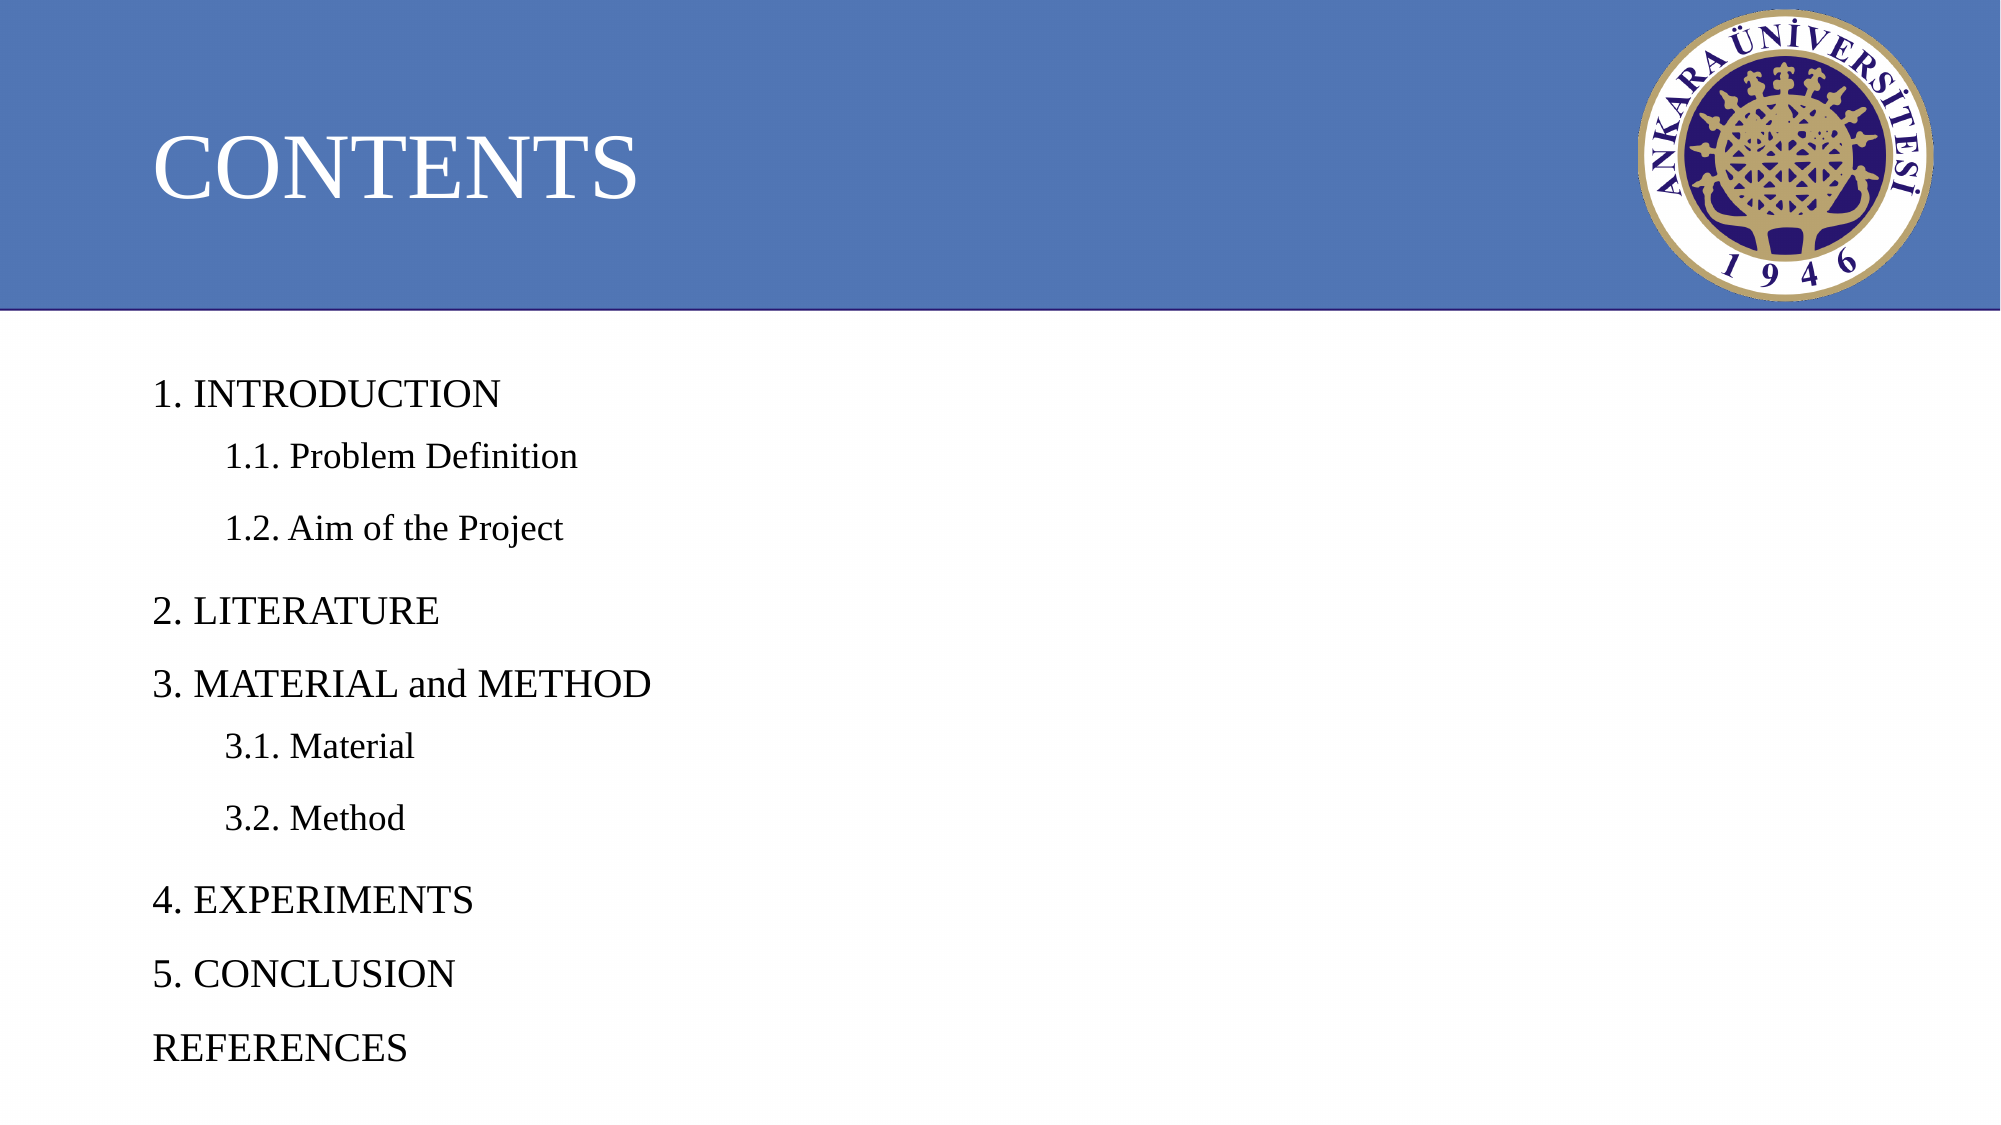

# CONTENTS
1. INTRODUCTION
1.1. Problem Definition
1.2. Aim of the Project
2. LITERATURE
3. MATERIAL and METHOD
3.1. Material
3.2. Method
4. EXPERIMENTS
5. CONCLUSION
REFERENCES